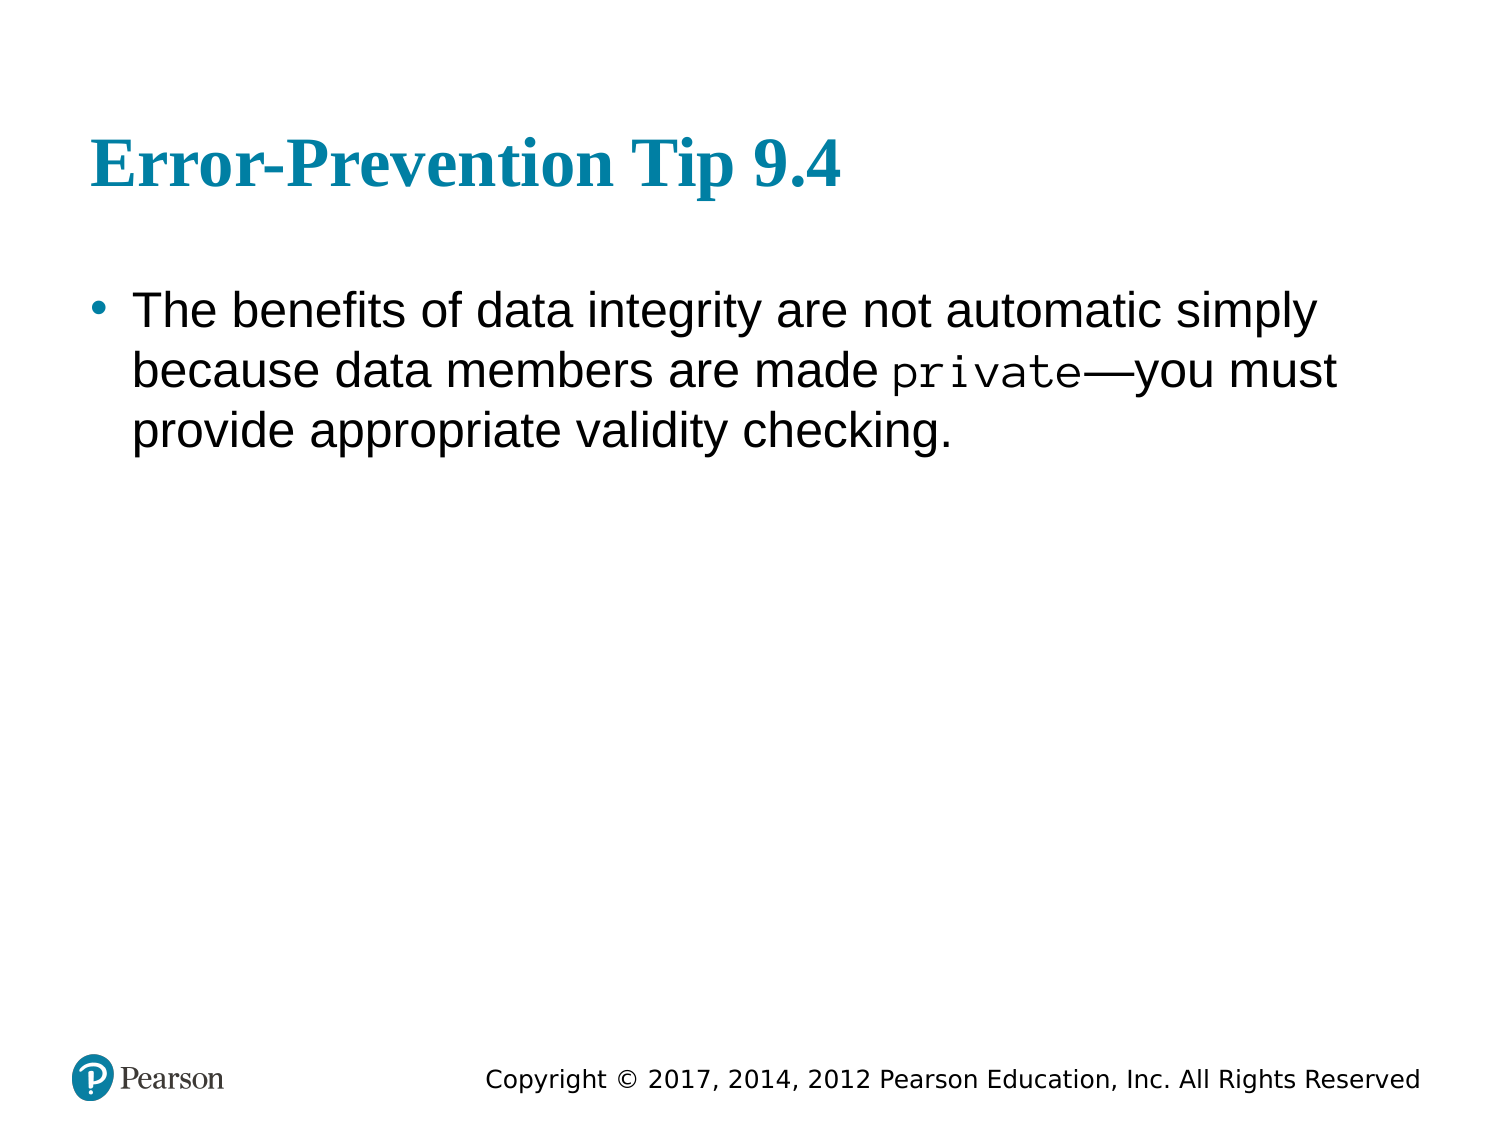

# Error-Prevention Tip 9.4
The benefits of data integrity are not automatic simply because data members are made private—you must provide appropriate validity checking.